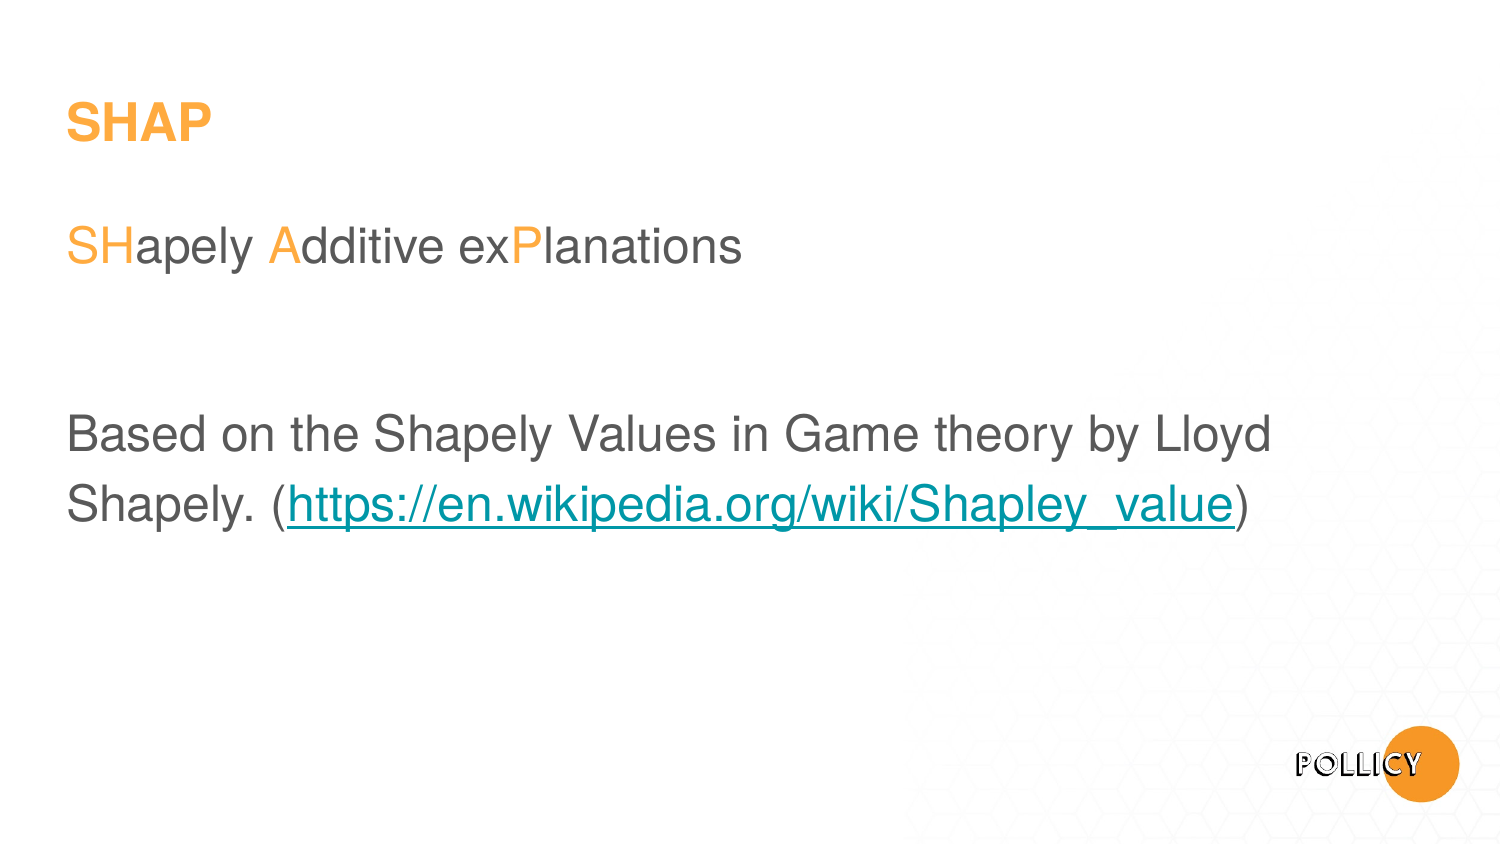

# SHAP
SHapely Additive exPlanations

Based on the Shapely Values in Game theory by Lloyd Shapely. (https://en.wikipedia.org/wiki/Shapley_value)